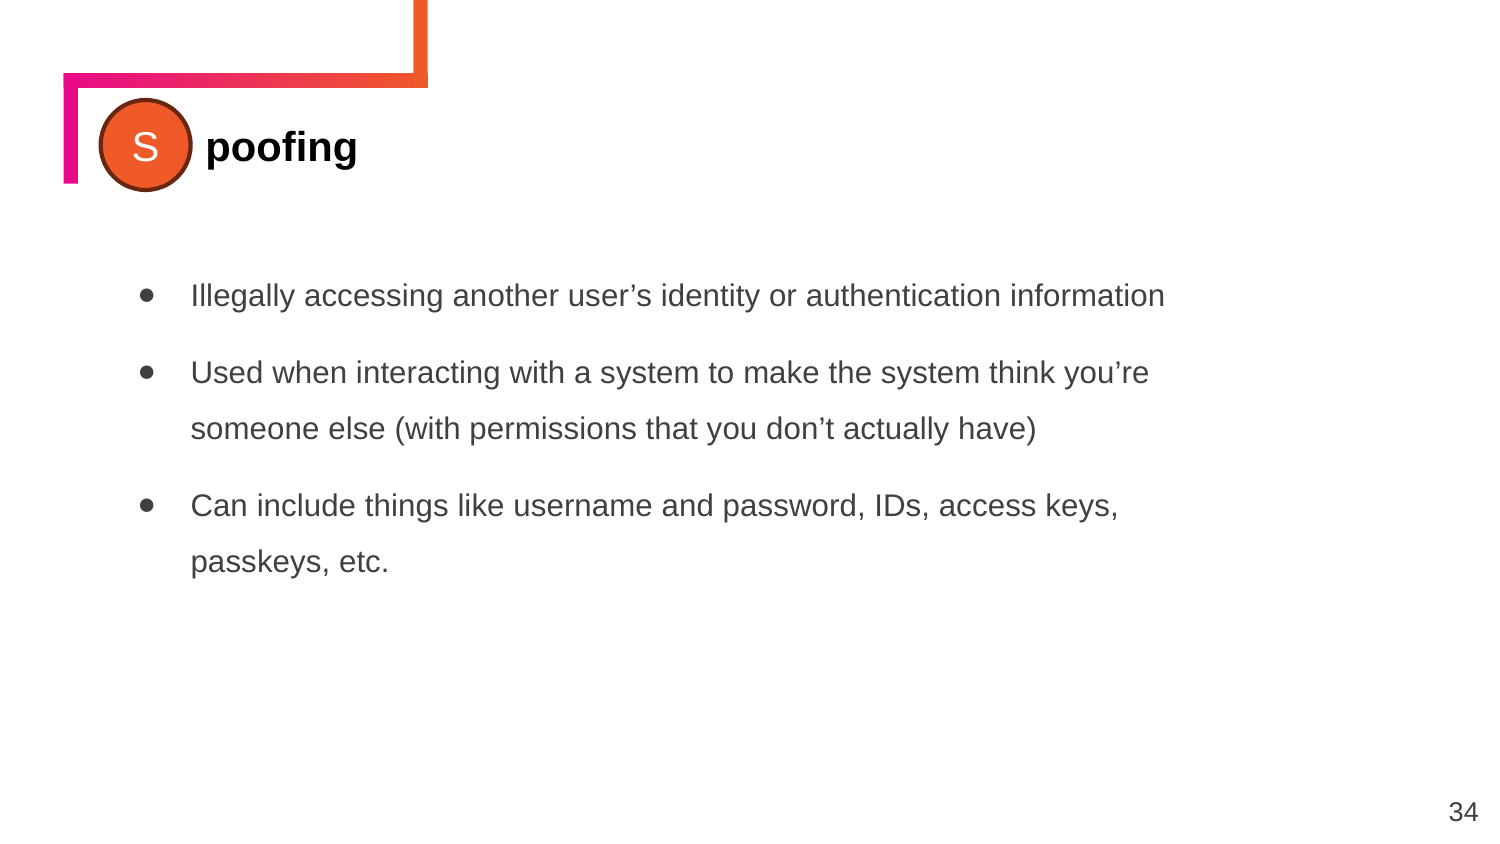

S
poofing
Illegally accessing another user’s identity or authentication information
Used when interacting with a system to make the system think you’re someone else (with permissions that you don’t actually have)
Can include things like username and password, IDs, access keys, passkeys, etc.
34